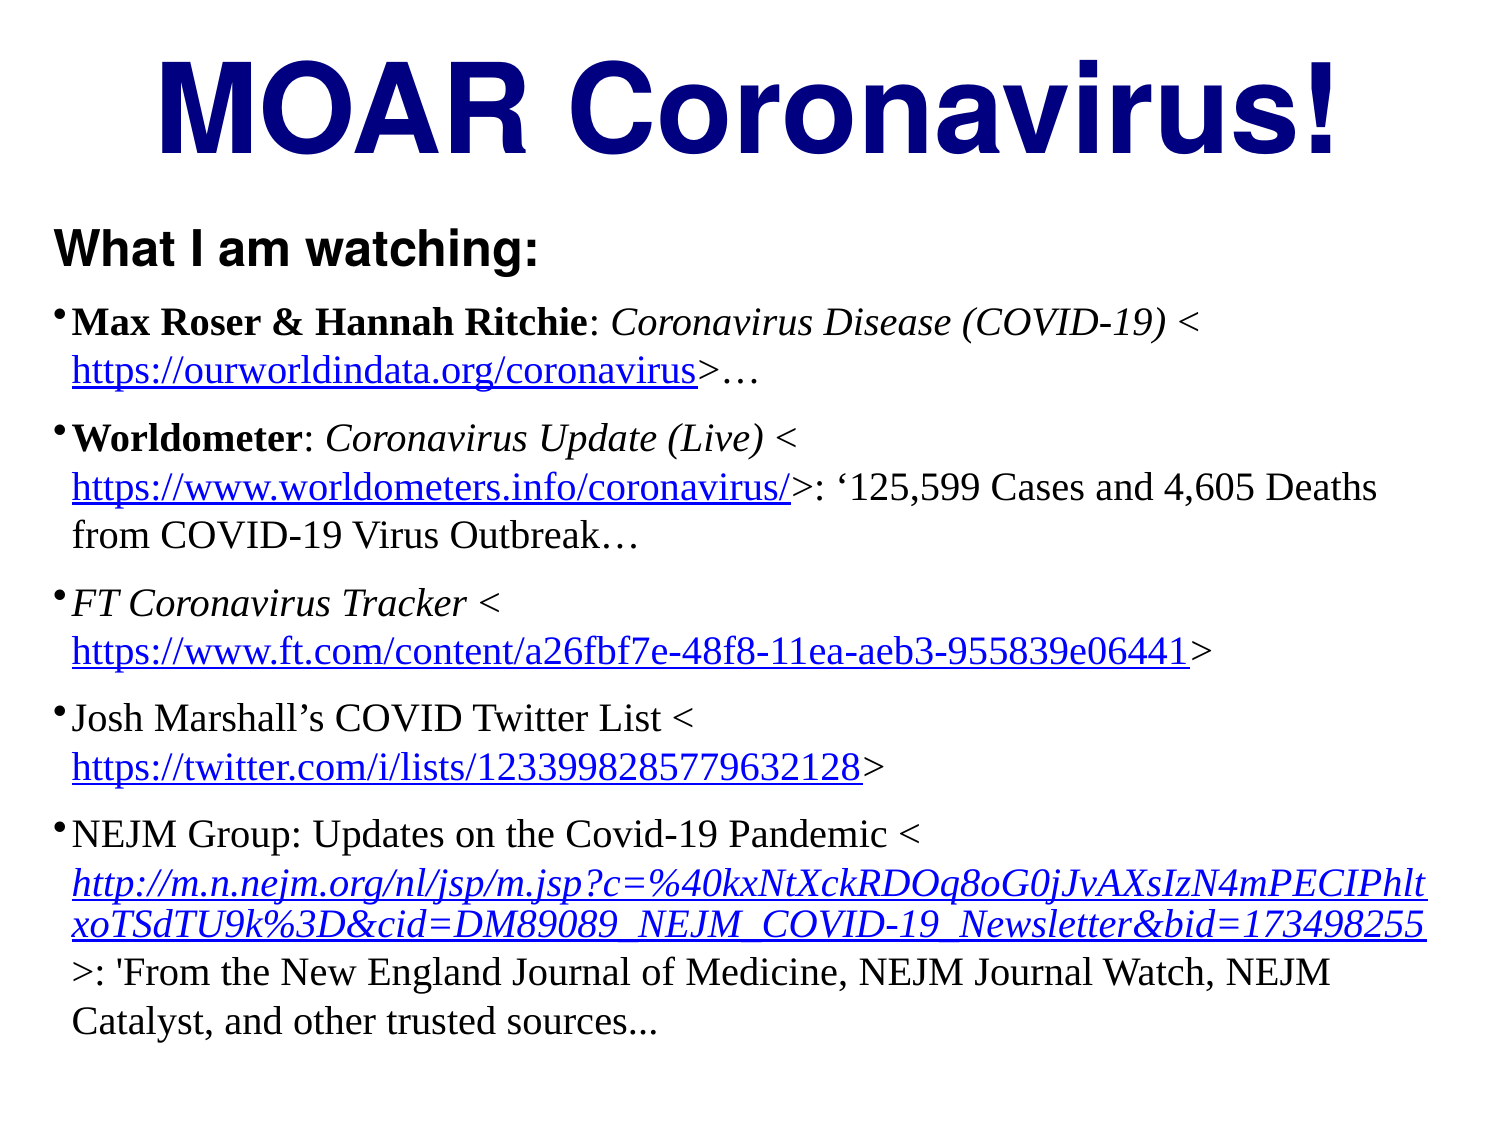

MOAR Coronavirus!
What I am watching:
Max Roser & Hannah Ritchie: Coronavirus Disease (COVID-19) <https://ourworldindata.org/coronavirus>…
Worldometer: Coronavirus Update (Live) <https://www.worldometers.info/coronavirus/>: ‘125,599 Cases and 4,605 Deaths from COVID-19 Virus Outbreak…
FT Coronavirus Tracker <https://www.ft.com/content/a26fbf7e-48f8-11ea-aeb3-955839e06441>
Josh Marshall’s COVID Twitter List <https://twitter.com/i/lists/1233998285779632128>
NEJM Group: Updates on the Covid-19 Pandemic <http://m.n.nejm.org/nl/jsp/m.jsp?c=%40kxNtXckRDOq8oG0jJvAXsIzN4mPECIPhltxoTSdTU9k%3D&cid=DM89089_NEJM_COVID-19_Newsletter&bid=173498255>: 'From the New England Journal of Medicine, NEJM Journal Watch, NEJM Catalyst, and other trusted sources...